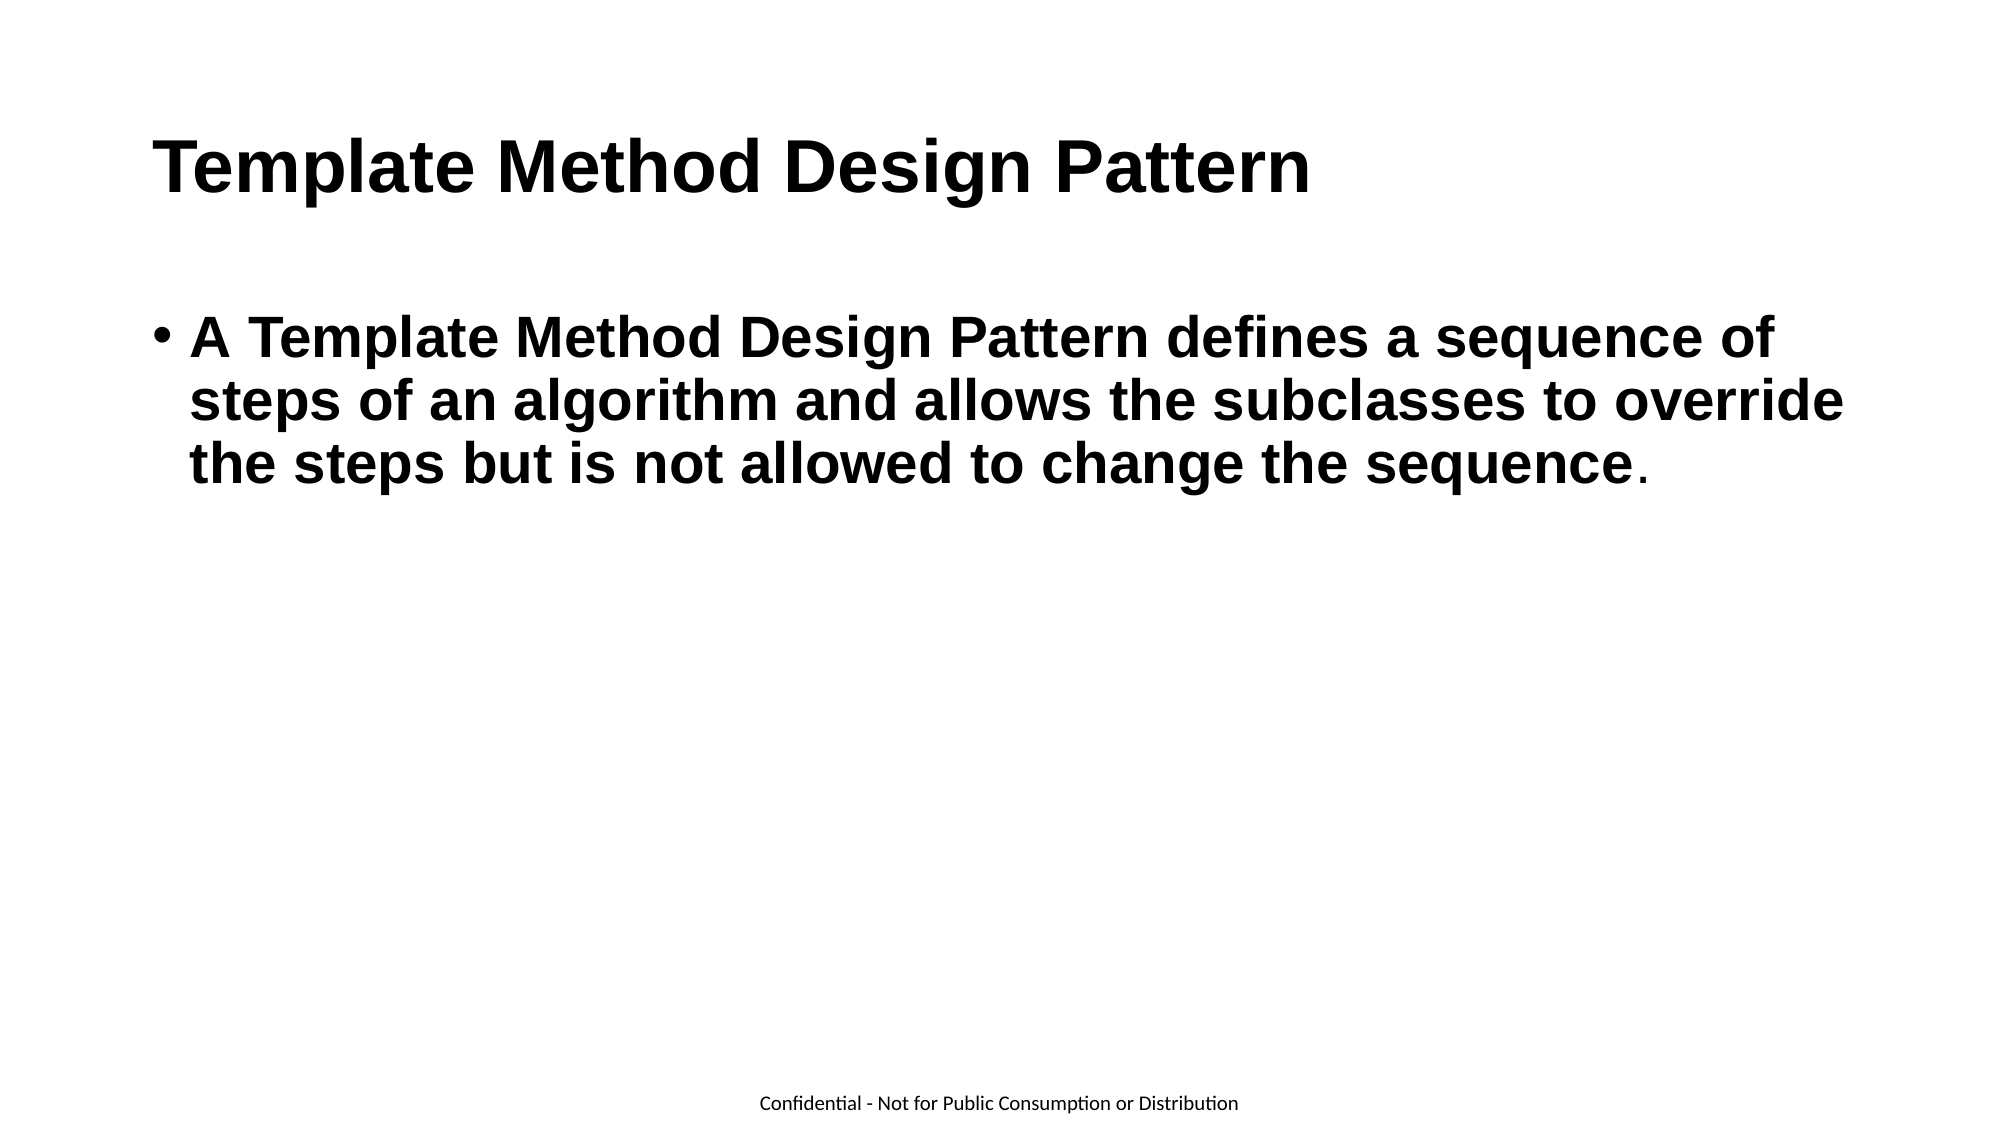

# Template Method Design Pattern
A Template Method Design Pattern defines a sequence of steps of an algorithm and allows the subclasses to override the steps but is not allowed to change the sequence.